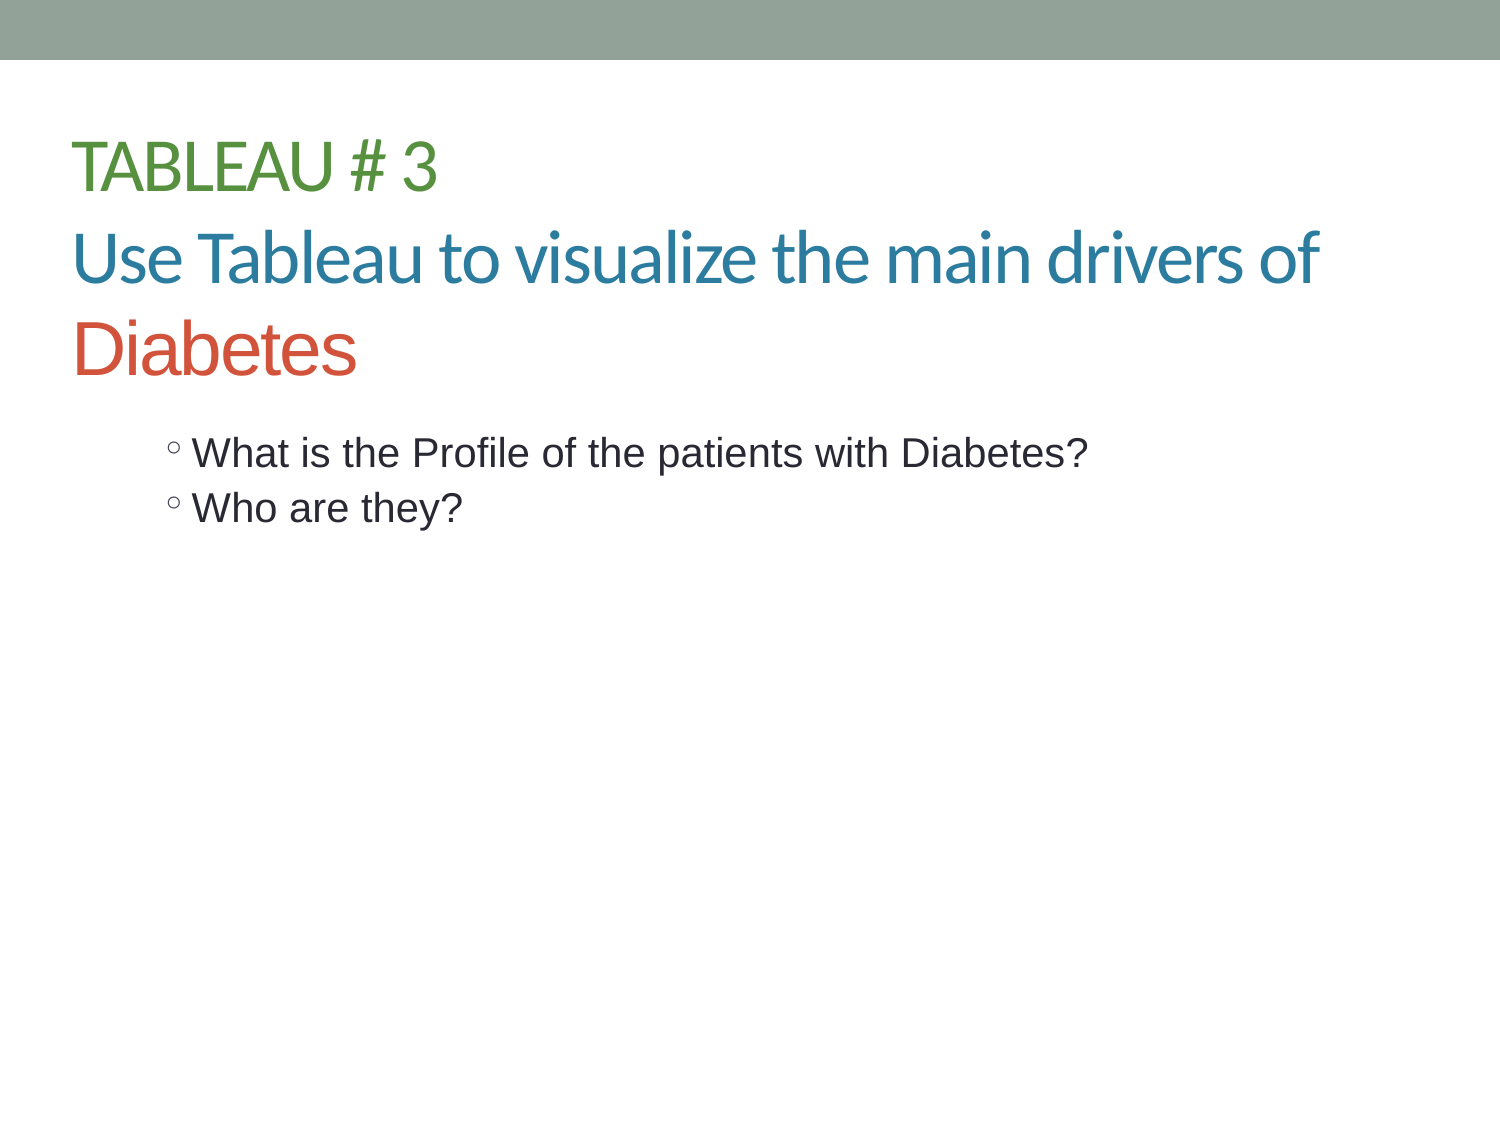

# TABLEAU # 3 Use Tableau to visualize the main drivers of Diabetes
What is the Profile of the patients with Diabetes?
Who are they?